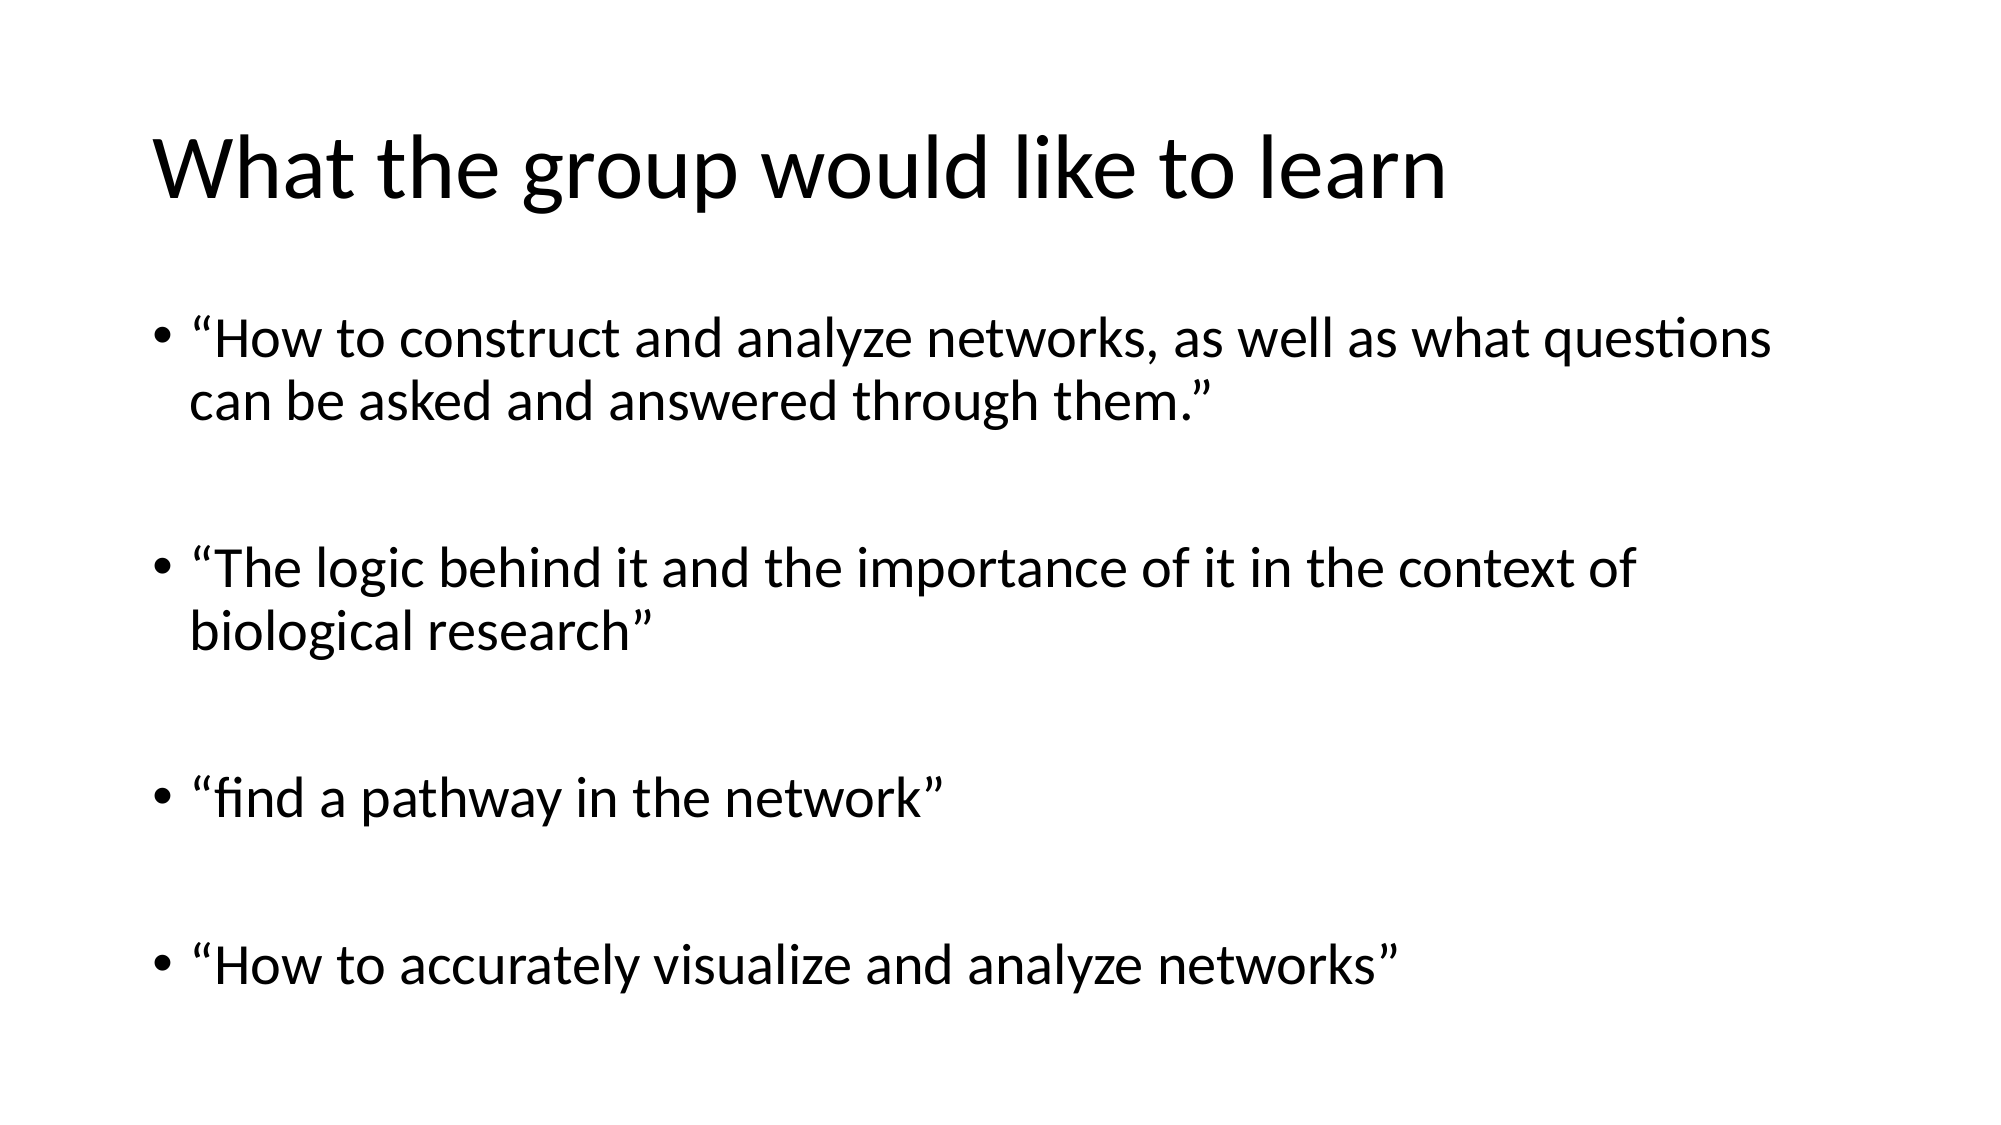

# What the group would like to learn
“How to construct and analyze networks, as well as what questions can be asked and answered through them.”

“The logic behind it and the importance of it in the context of biological research”

“find a pathway in the network”

“How to accurately visualize and analyze networks”